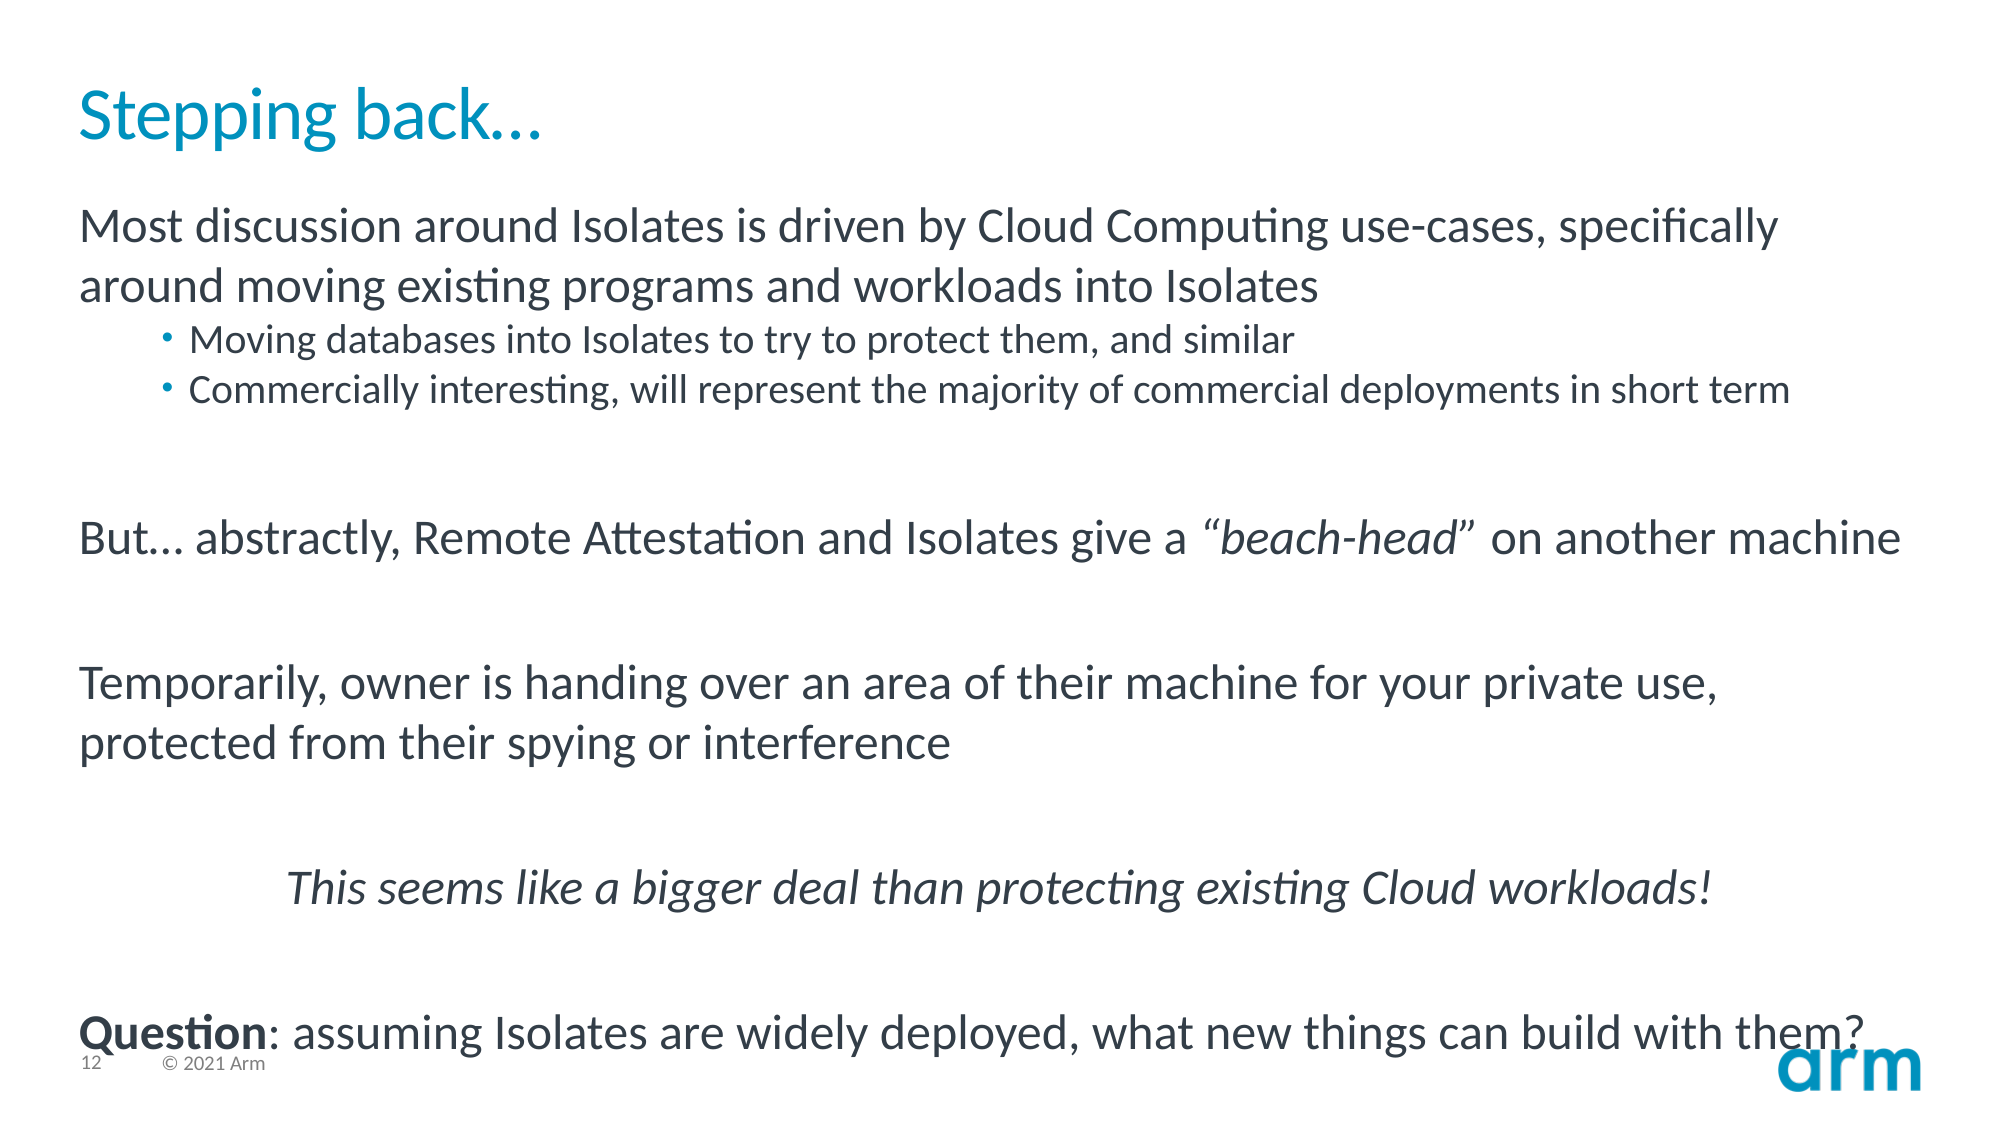

# Stepping back…
Most discussion around Isolates is driven by Cloud Computing use-cases, specifically around moving existing programs and workloads into Isolates
Moving databases into Isolates to try to protect them, and similar
Commercially interesting, will represent the majority of commercial deployments in short term

But… abstractly, Remote Attestation and Isolates give a “beach-head” on another machine

Temporarily, owner is handing over an area of their machine for your private use, protected from their spying or interference

This seems like a bigger deal than protecting existing Cloud workloads!

Question: assuming Isolates are widely deployed, what new things can build with them?